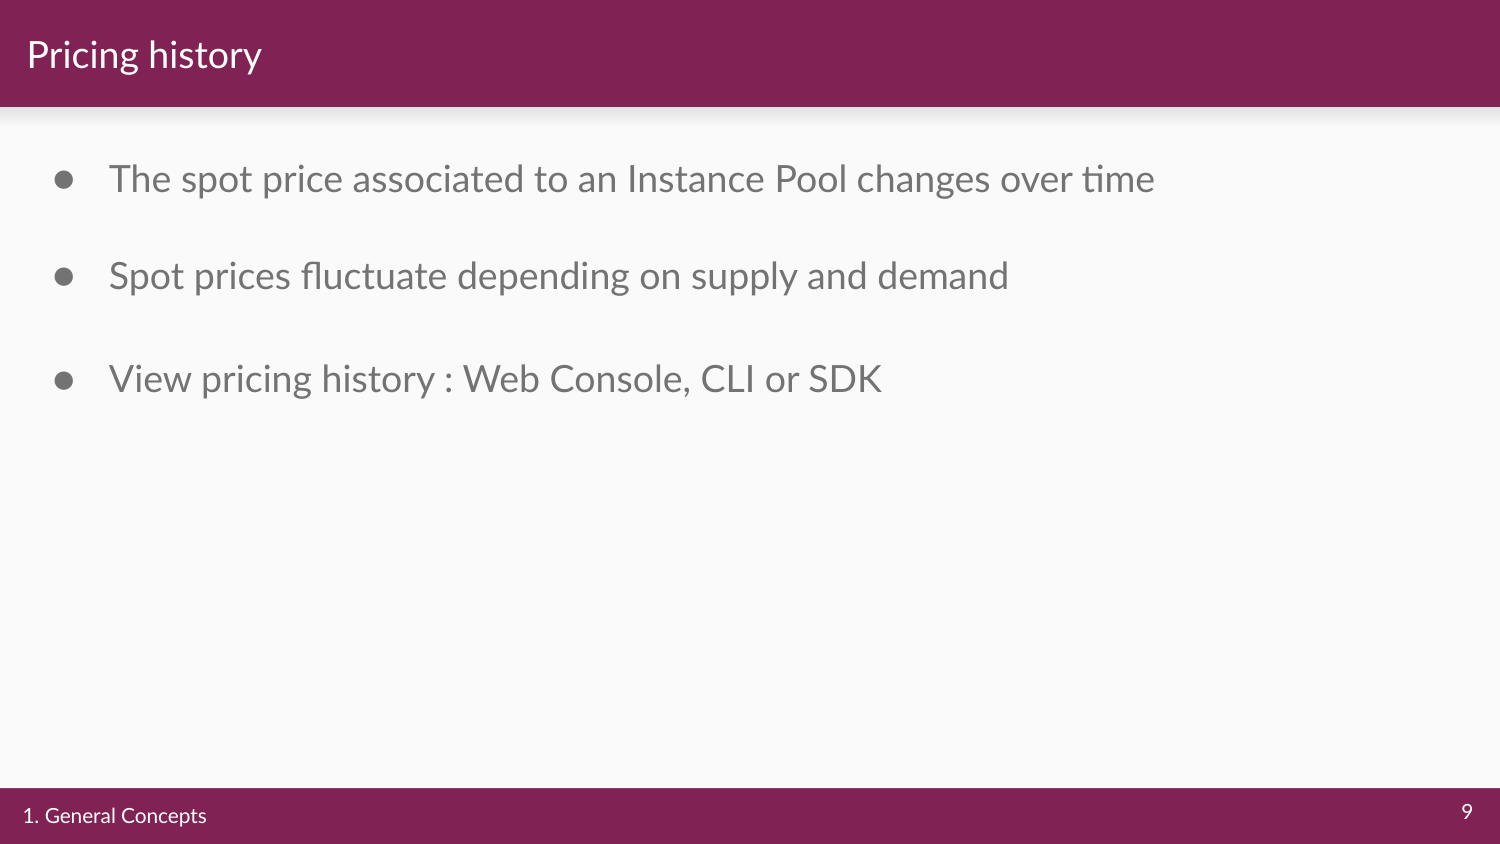

# Pricing history
The spot price associated to an Instance Pool changes over time
Spot prices fluctuate depending on supply and demand
View pricing history : Web Console, CLI or SDK
9
1. General Concepts